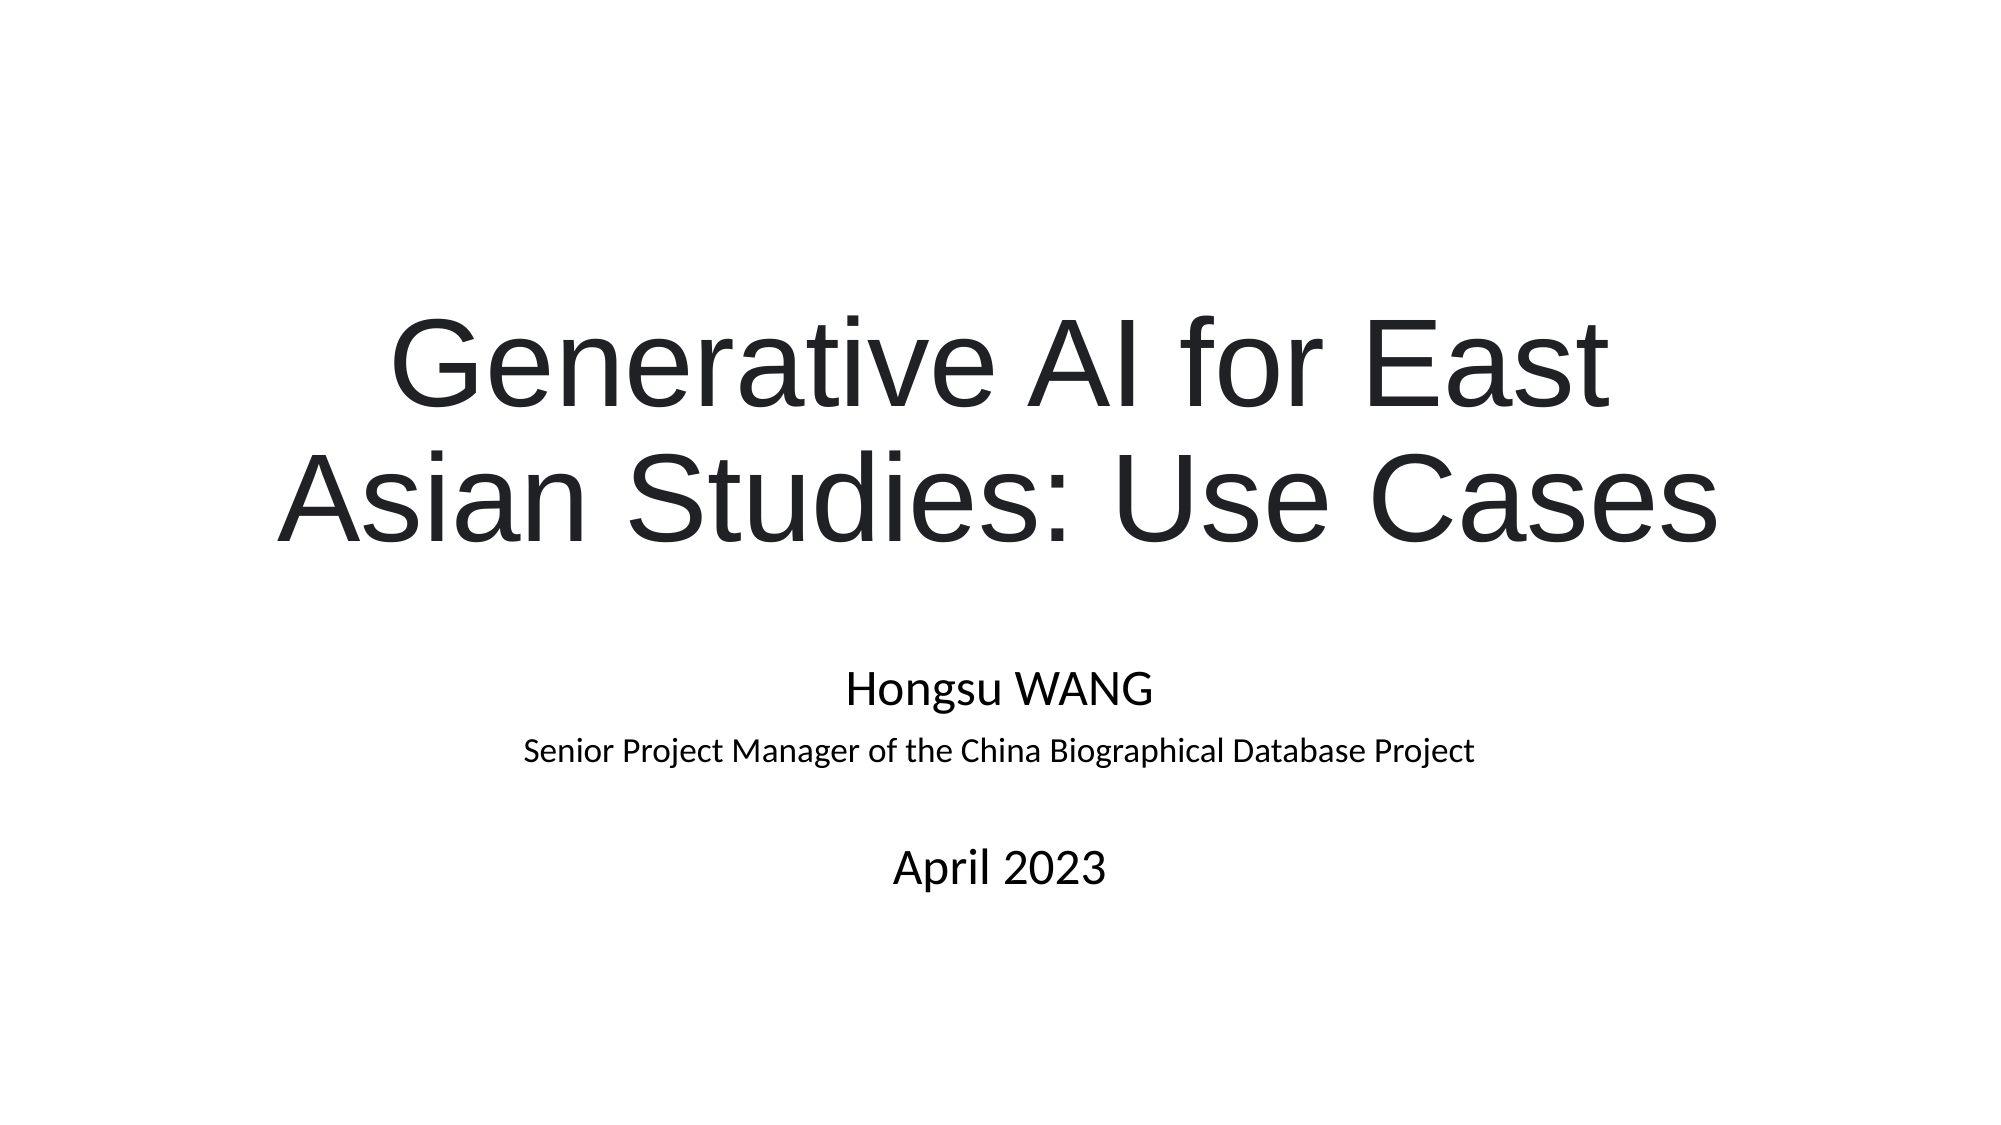

# Generative AI for East Asian Studies: Use Cases

Hongsu WANG
Senior Project Manager of the China Biographical Database Project

April 2023